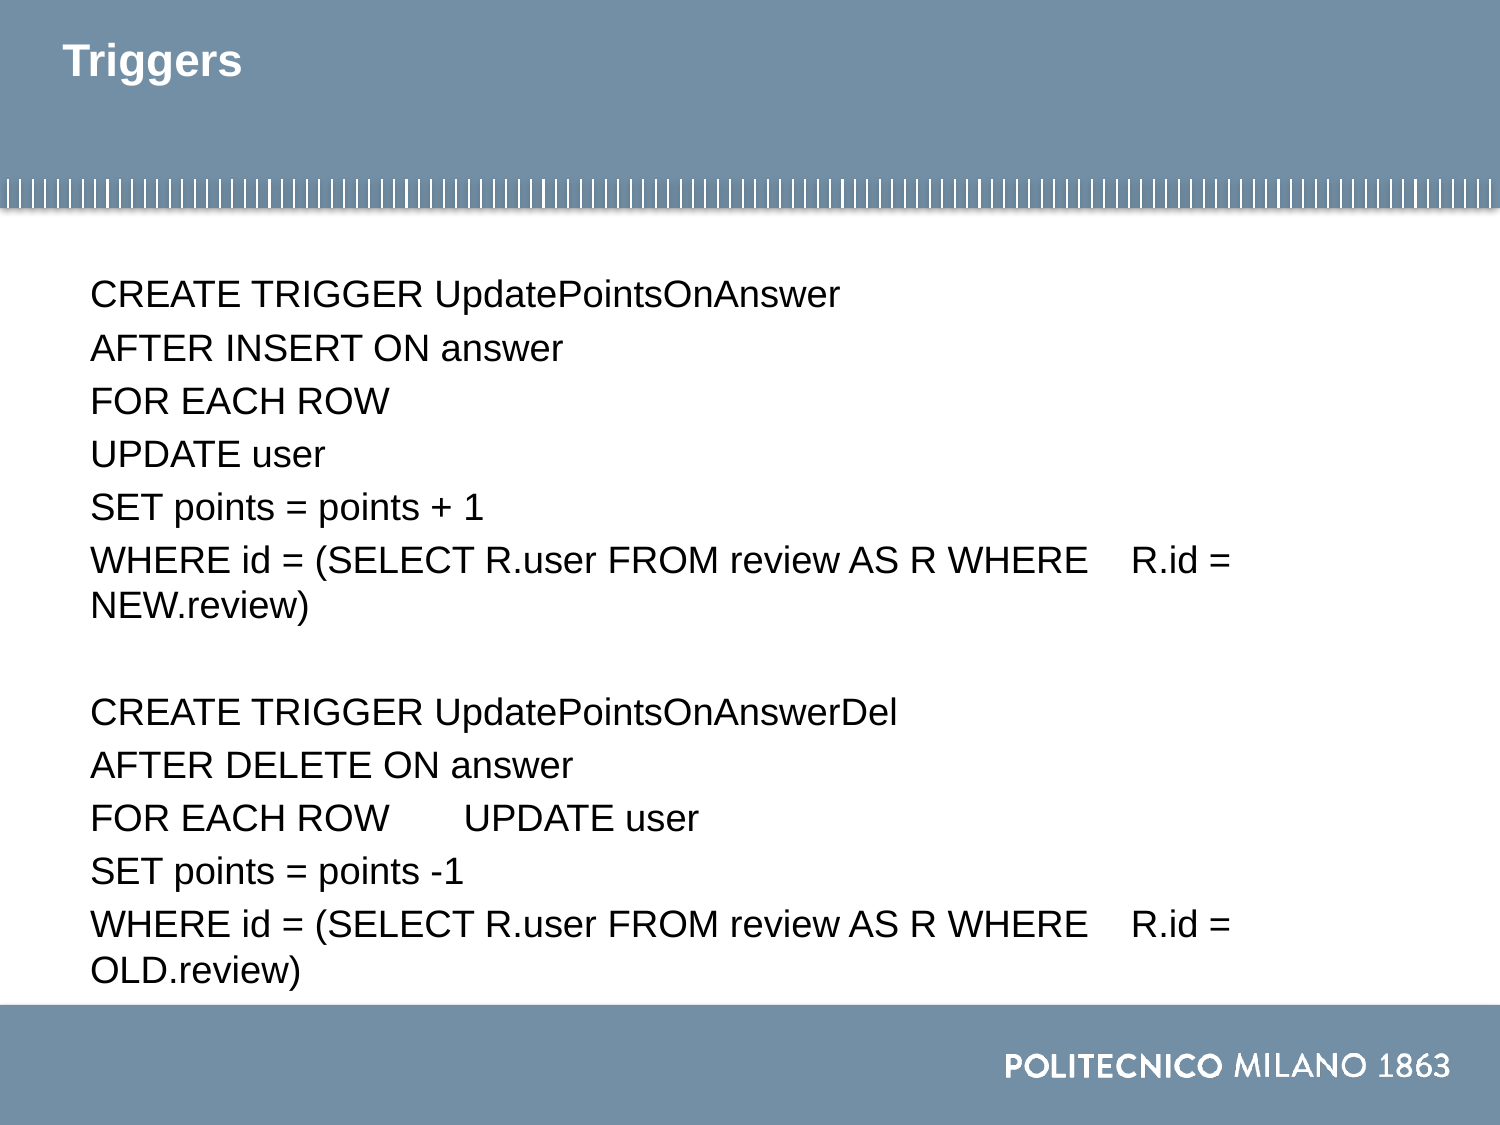

# Triggers
CREATE TRIGGER UpdatePointsOnAnswer
AFTER INSERT ON answer
FOR EACH ROW
UPDATE user
SET points = points + 1
WHERE id = (SELECT R.user FROM review AS R WHERE    R.id = NEW.review)

CREATE TRIGGER UpdatePointsOnAnswerDel
AFTER DELETE ON answer
FOR EACH ROW	UPDATE user
SET points = points -1
WHERE id = (SELECT R.user FROM review AS R WHERE    R.id = OLD.review)